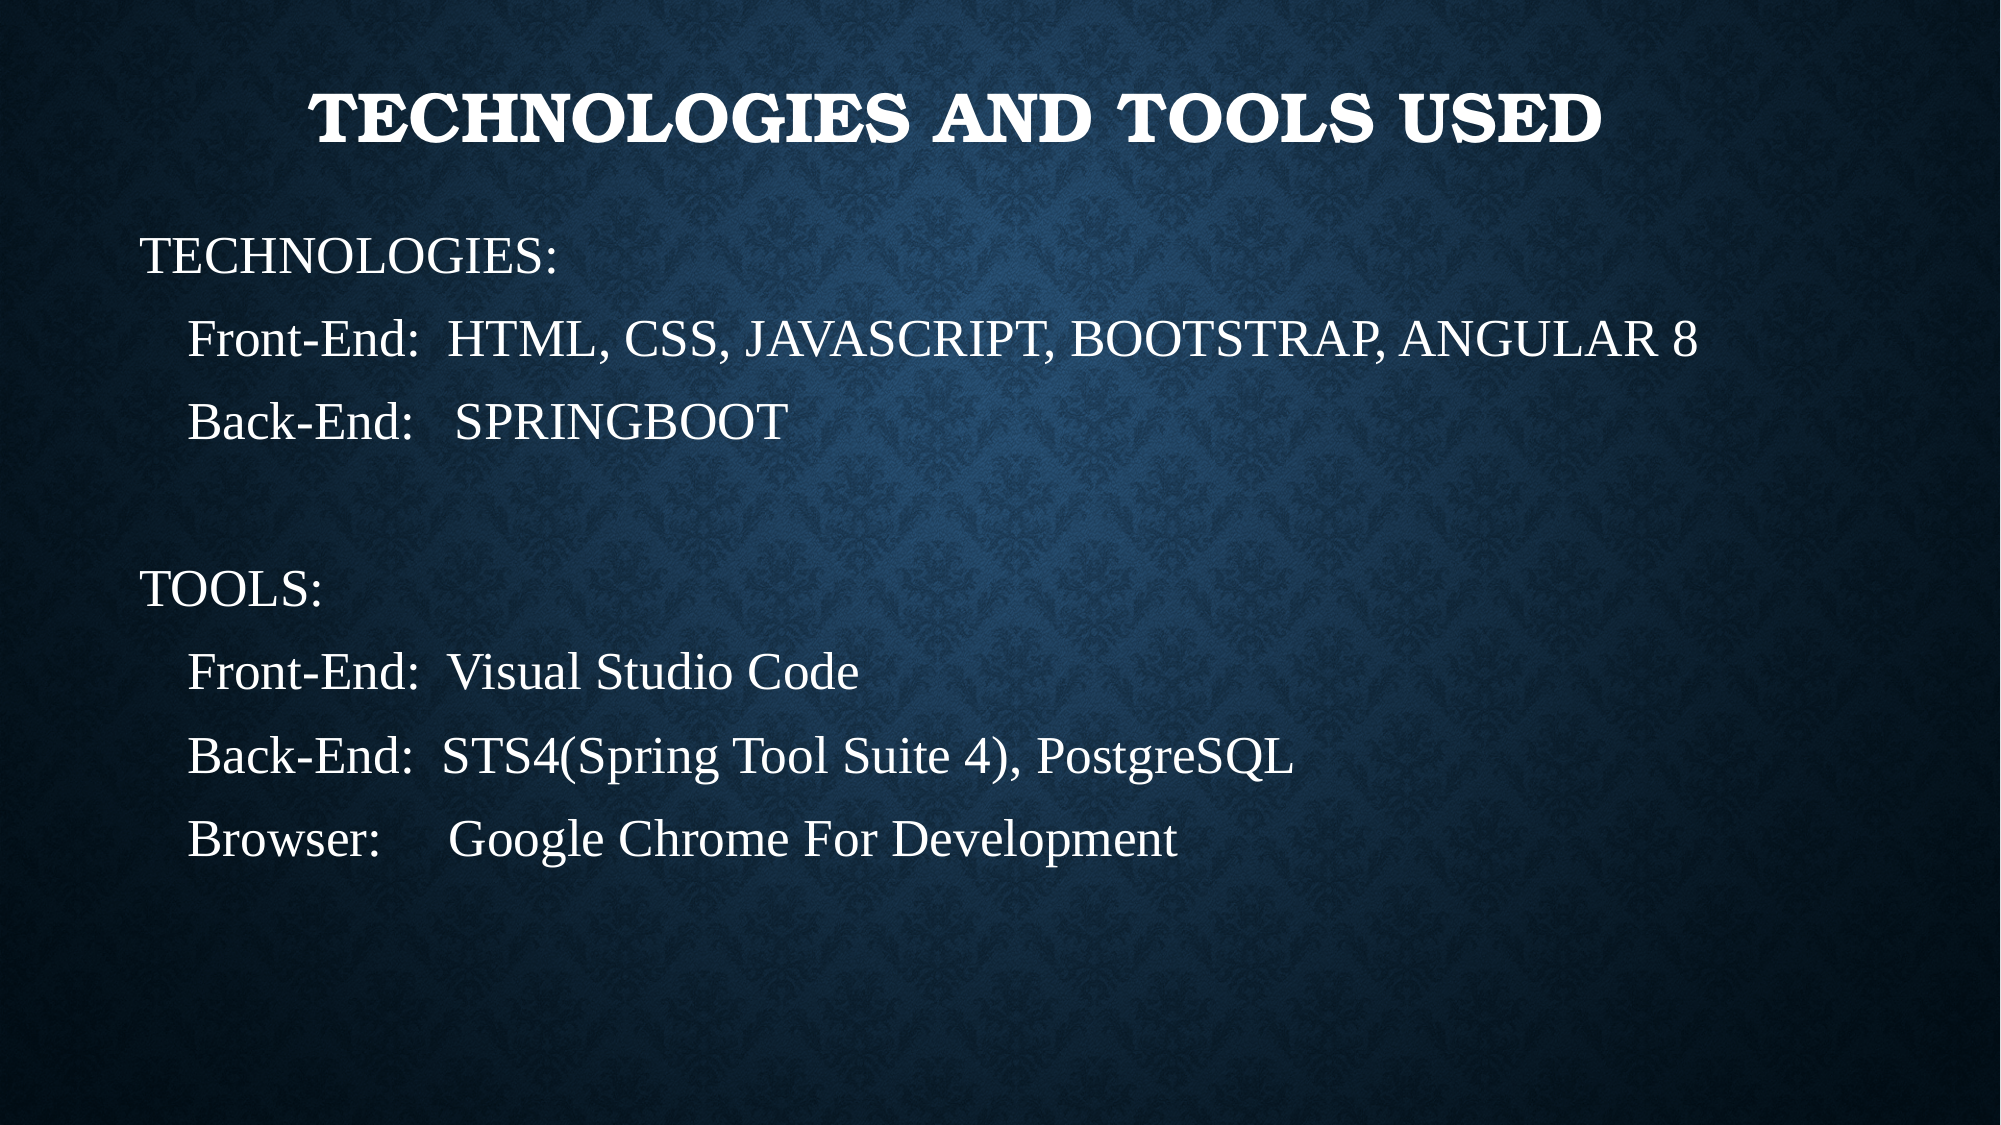

# TECHNOLOGIES AND TOOLS USED
TECHNOLOGIES:
	Front-End:  HTML, CSS, JAVASCRIPT, BOOTSTRAP, ANGULAR 8
	Back-End:   SPRINGBOOT

TOOLS:
	Front-End:  Visual Studio Code
	Back-End:  STS4(Spring Tool Suite 4), PostgreSQL
	Browser:     Google Chrome For Development